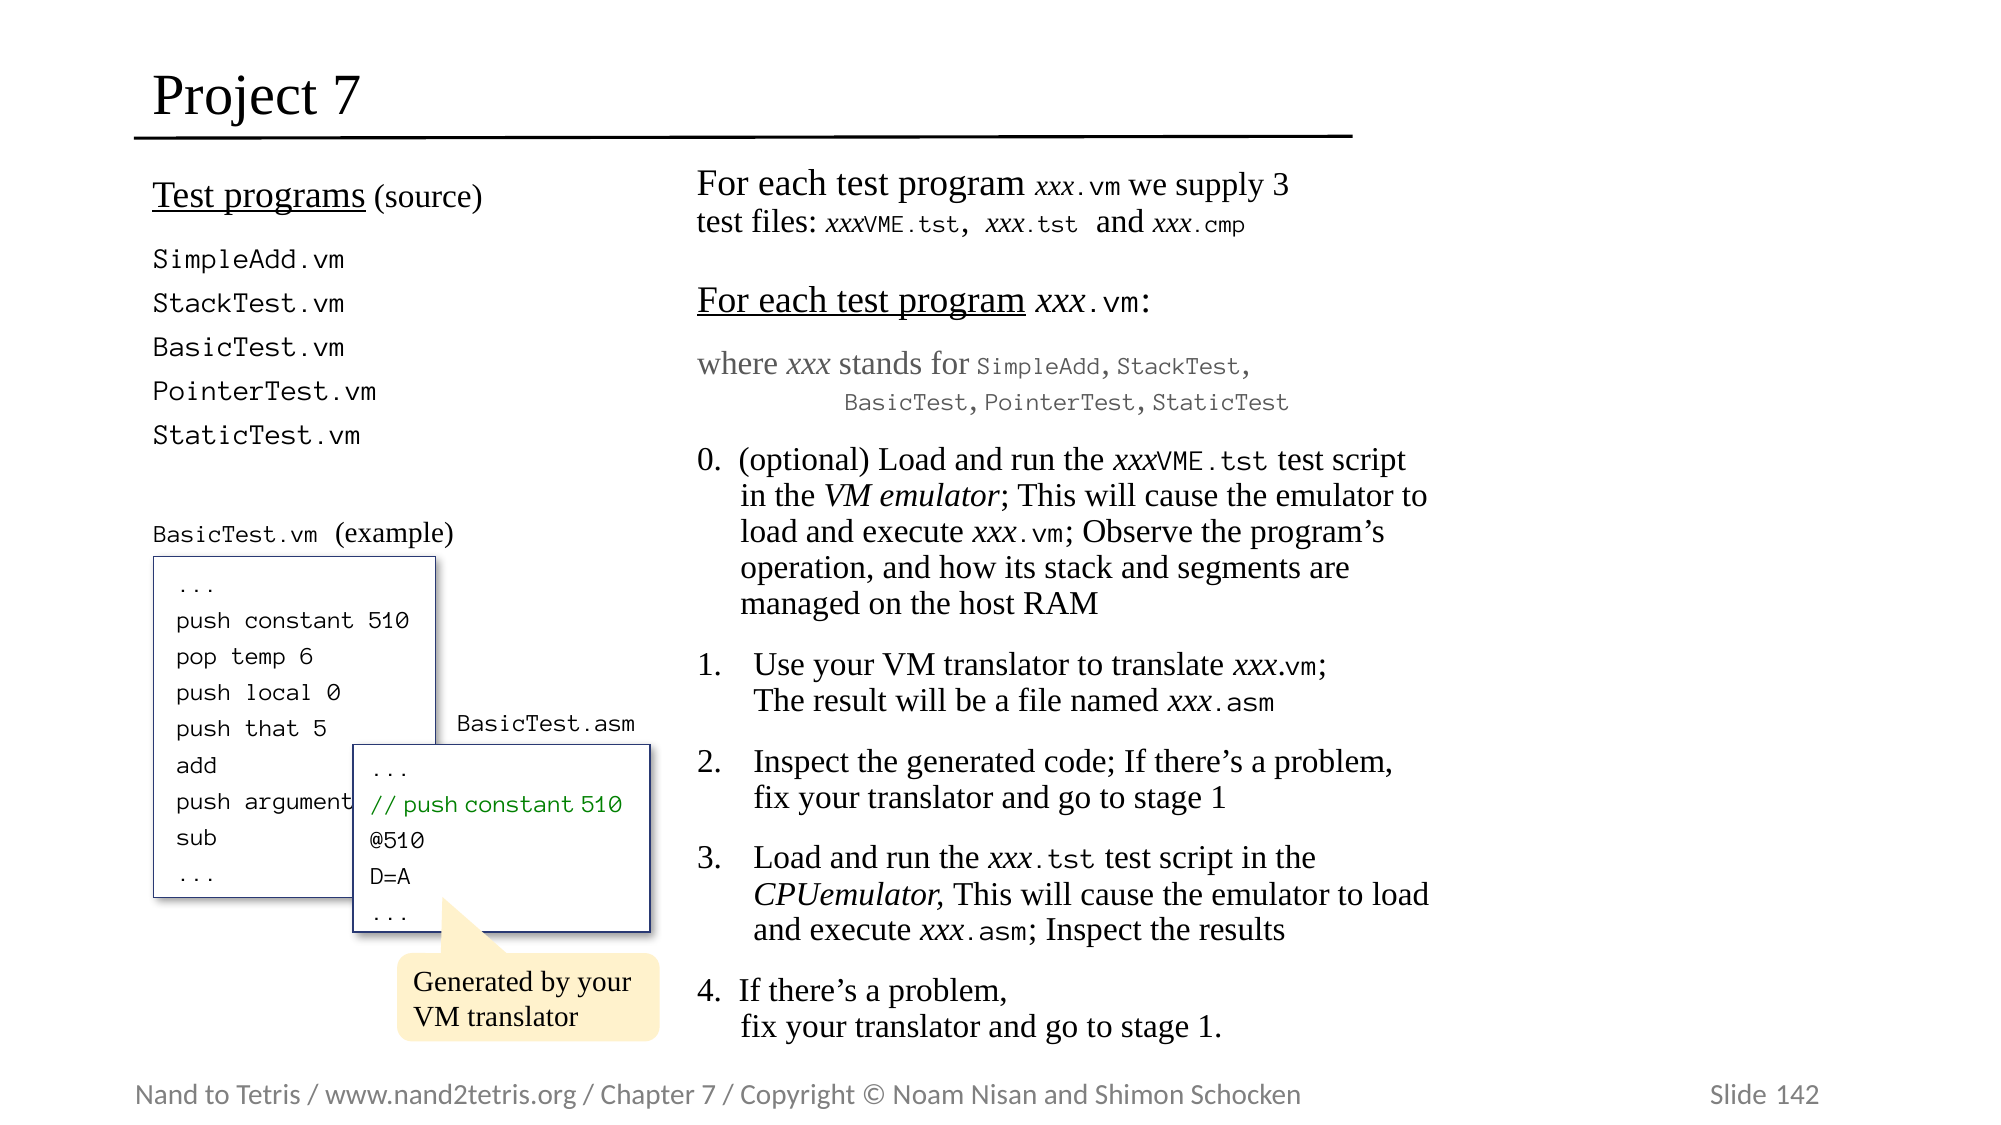

# Project 7

For each test program xxx.vm we supply 3
test files: xxxVME.tst,  xxx.tst  and xxx.cmp

Test programs (source)
SimpleAdd.vm
StackTest.vm
BasicTest.vm
PointerTest.vm
StaticTest.vm

For each test program xxx.vm:
where xxx stands for SimpleAdd, StackTest,
                  BasicTest, PointerTest, StaticTest
0.  (optional) Load and run the xxxVME.tst test script in the VM emulator; This will cause the emulator to load and execute xxx.vm; Observe the program’s operation, and how its stack and segments are managed on the host RAM
Use your VM translator to translate xxx.vm;
The result will be a file named xxx.asm
Inspect the generated code; If there’s a problem,
fix your translator and go to stage 1
Load and run the xxx.tst test script in the CPUemulator, This will cause the emulator to load and execute xxx.asm; Inspect the results
4.  If there’s a problem,
fix your translator and go to stage 1.
BasicTest.vm (example)
...
push constant 510
pop temp 6
push local 0
push that 5
add
push argument 1
sub
...
BasicTest.asm
...
// push constant 510
@510
D=A
...
Generated by your VM translator